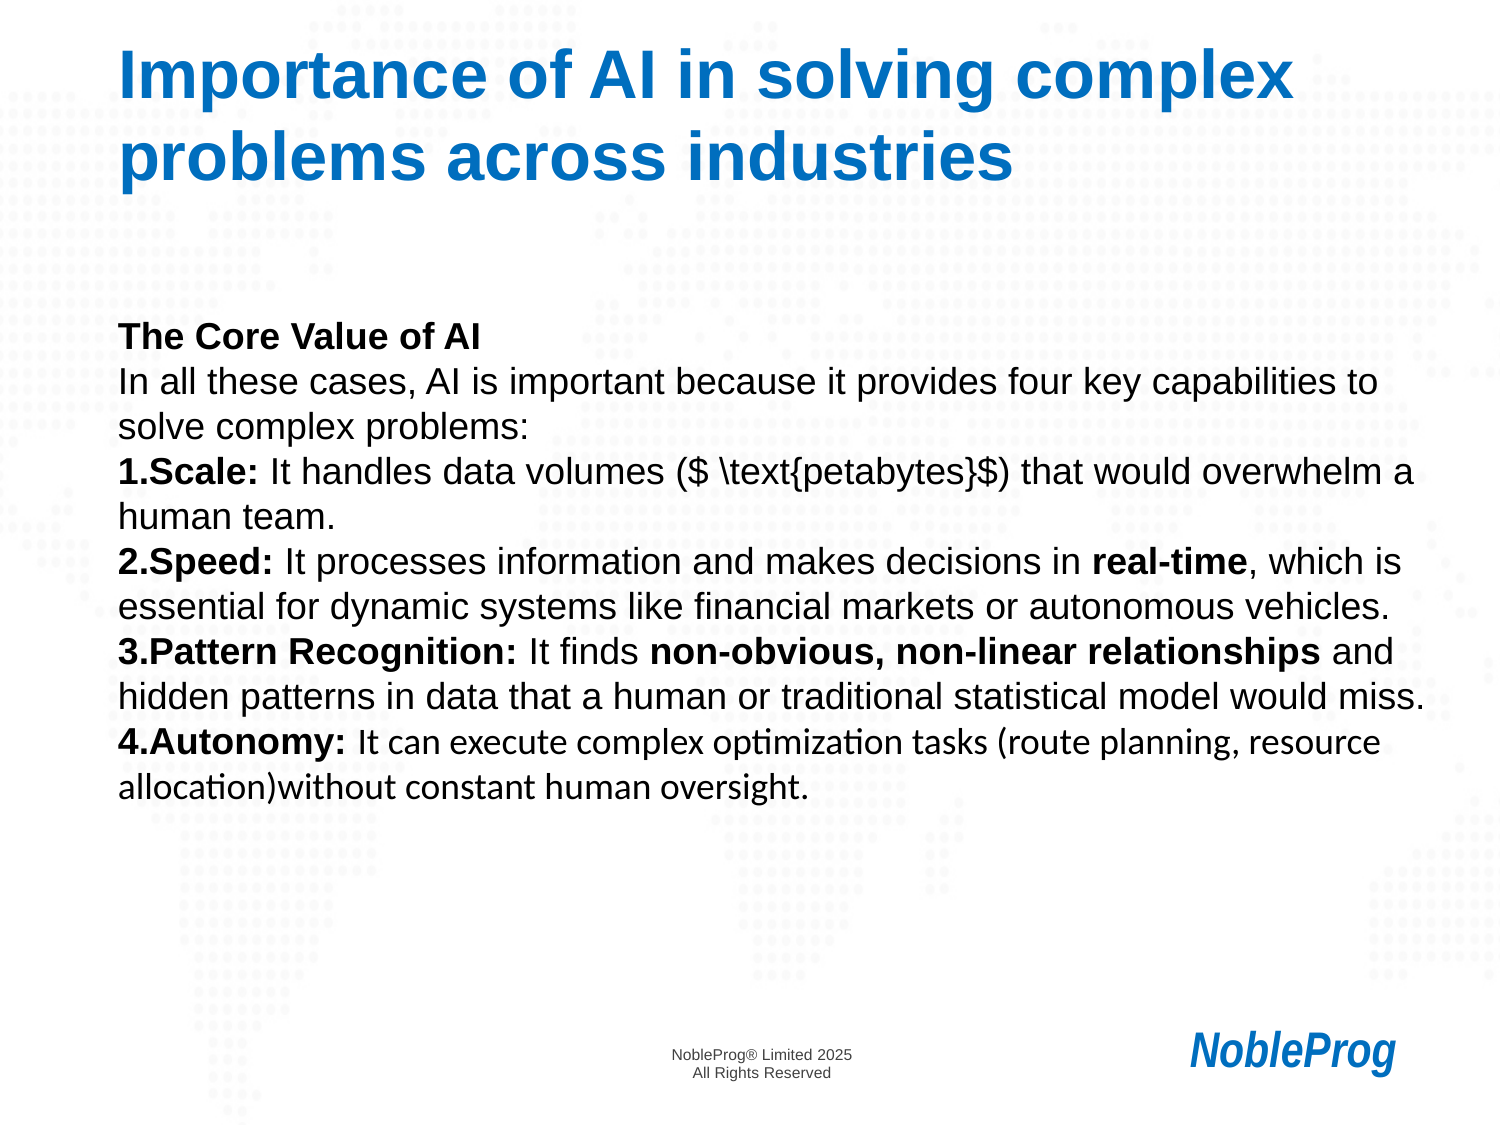

# Importance of AI in solving complex problems across industries
The Core Value of AI
In all these cases, AI is important because it provides four key capabilities to solve complex problems:
Scale: It handles data volumes ($ \text{petabytes}$) that would overwhelm a human team.
Speed: It processes information and makes decisions in real-time, which is essential for dynamic systems like financial markets or autonomous vehicles.
Pattern Recognition: It finds non-obvious, non-linear relationships and hidden patterns in data that a human or traditional statistical model would miss.
Autonomy: It can execute complex optimization tasks (route planning, resource allocation)without constant human oversight.